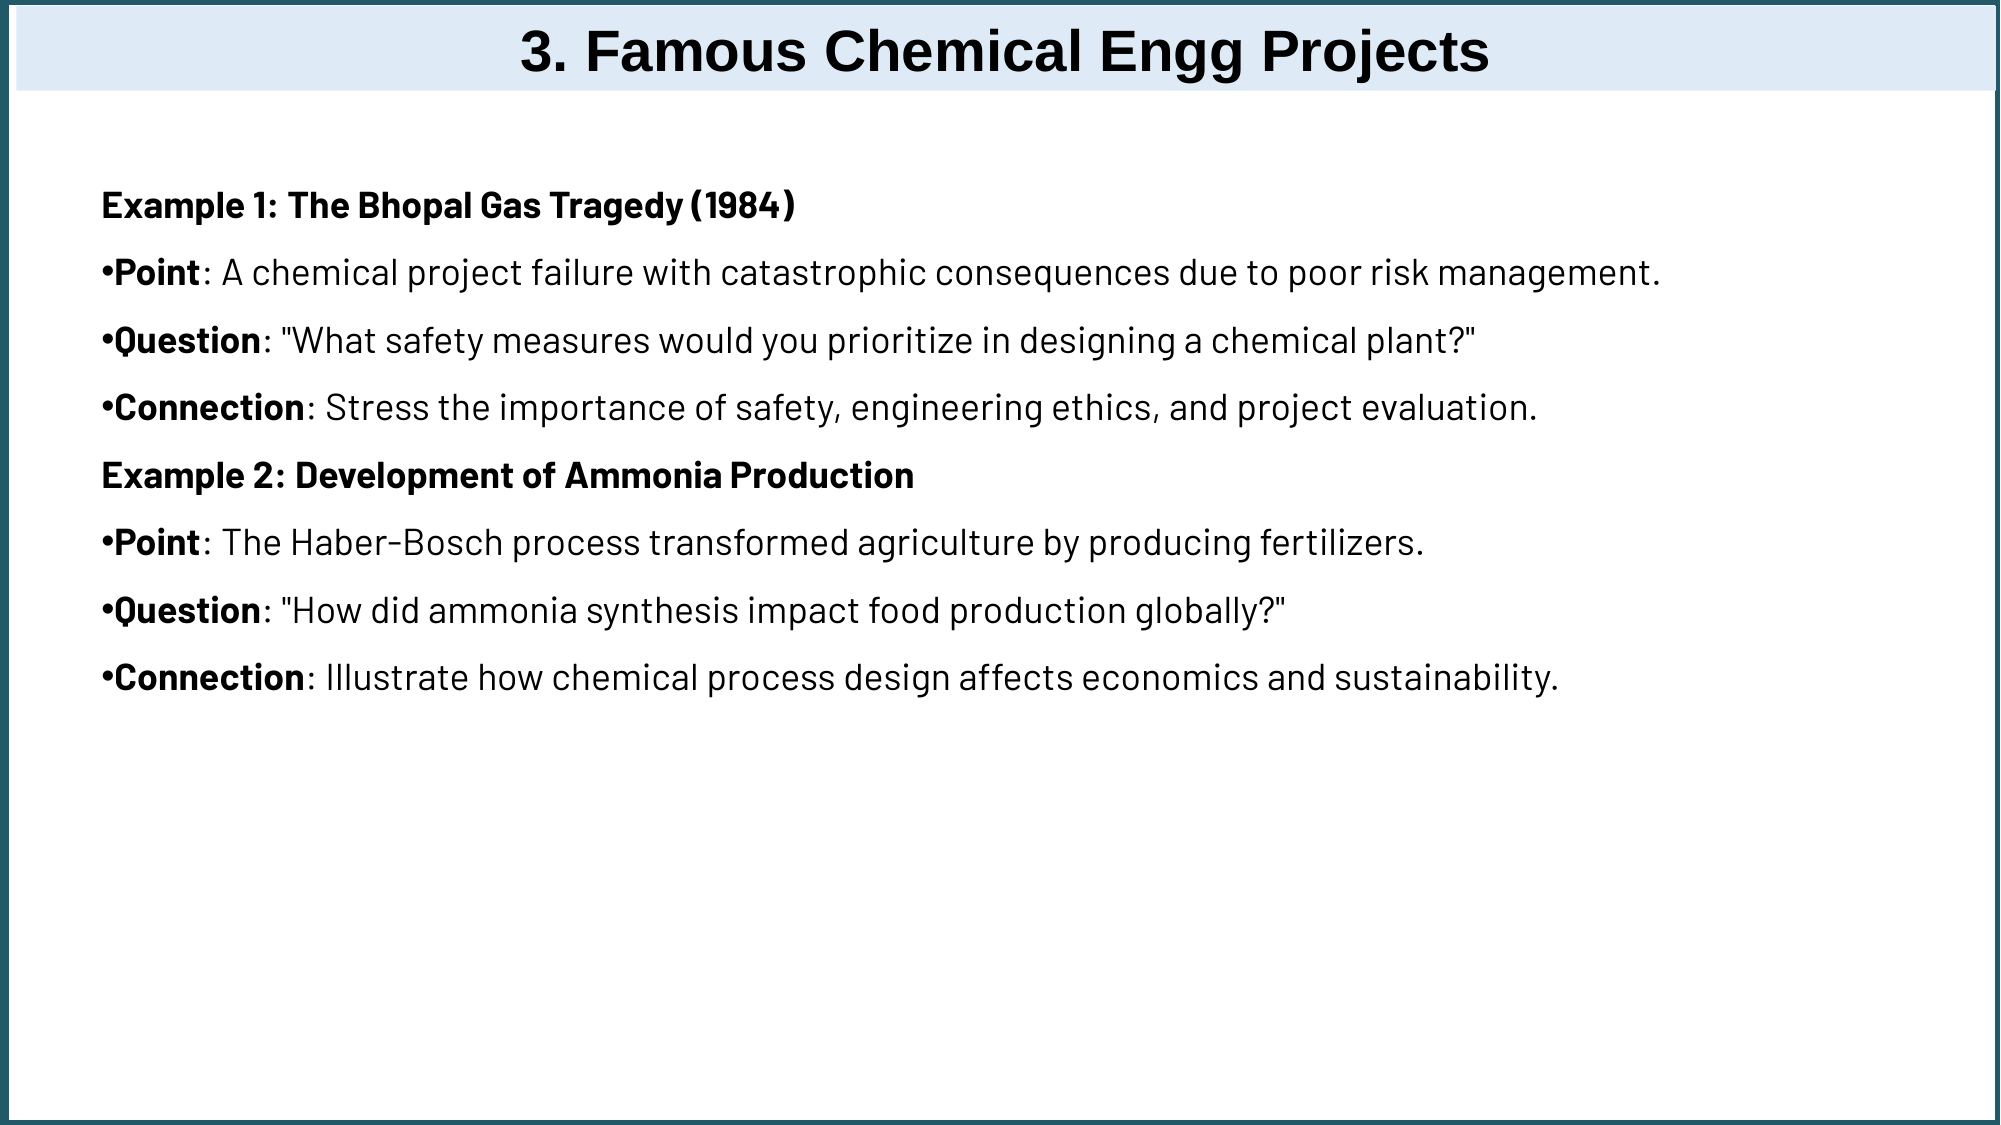

3. Famous Chemical Engg Projects
Example 1: The Bhopal Gas Tragedy (1984)
Point: A chemical project failure with catastrophic consequences due to poor risk management.
Question: "What safety measures would you prioritize in designing a chemical plant?"
Connection: Stress the importance of safety, engineering ethics, and project evaluation.
Example 2: Development of Ammonia Production
Point: The Haber-Bosch process transformed agriculture by producing fertilizers.
Question: "How did ammonia synthesis impact food production globally?"
Connection: Illustrate how chemical process design affects economics and sustainability.